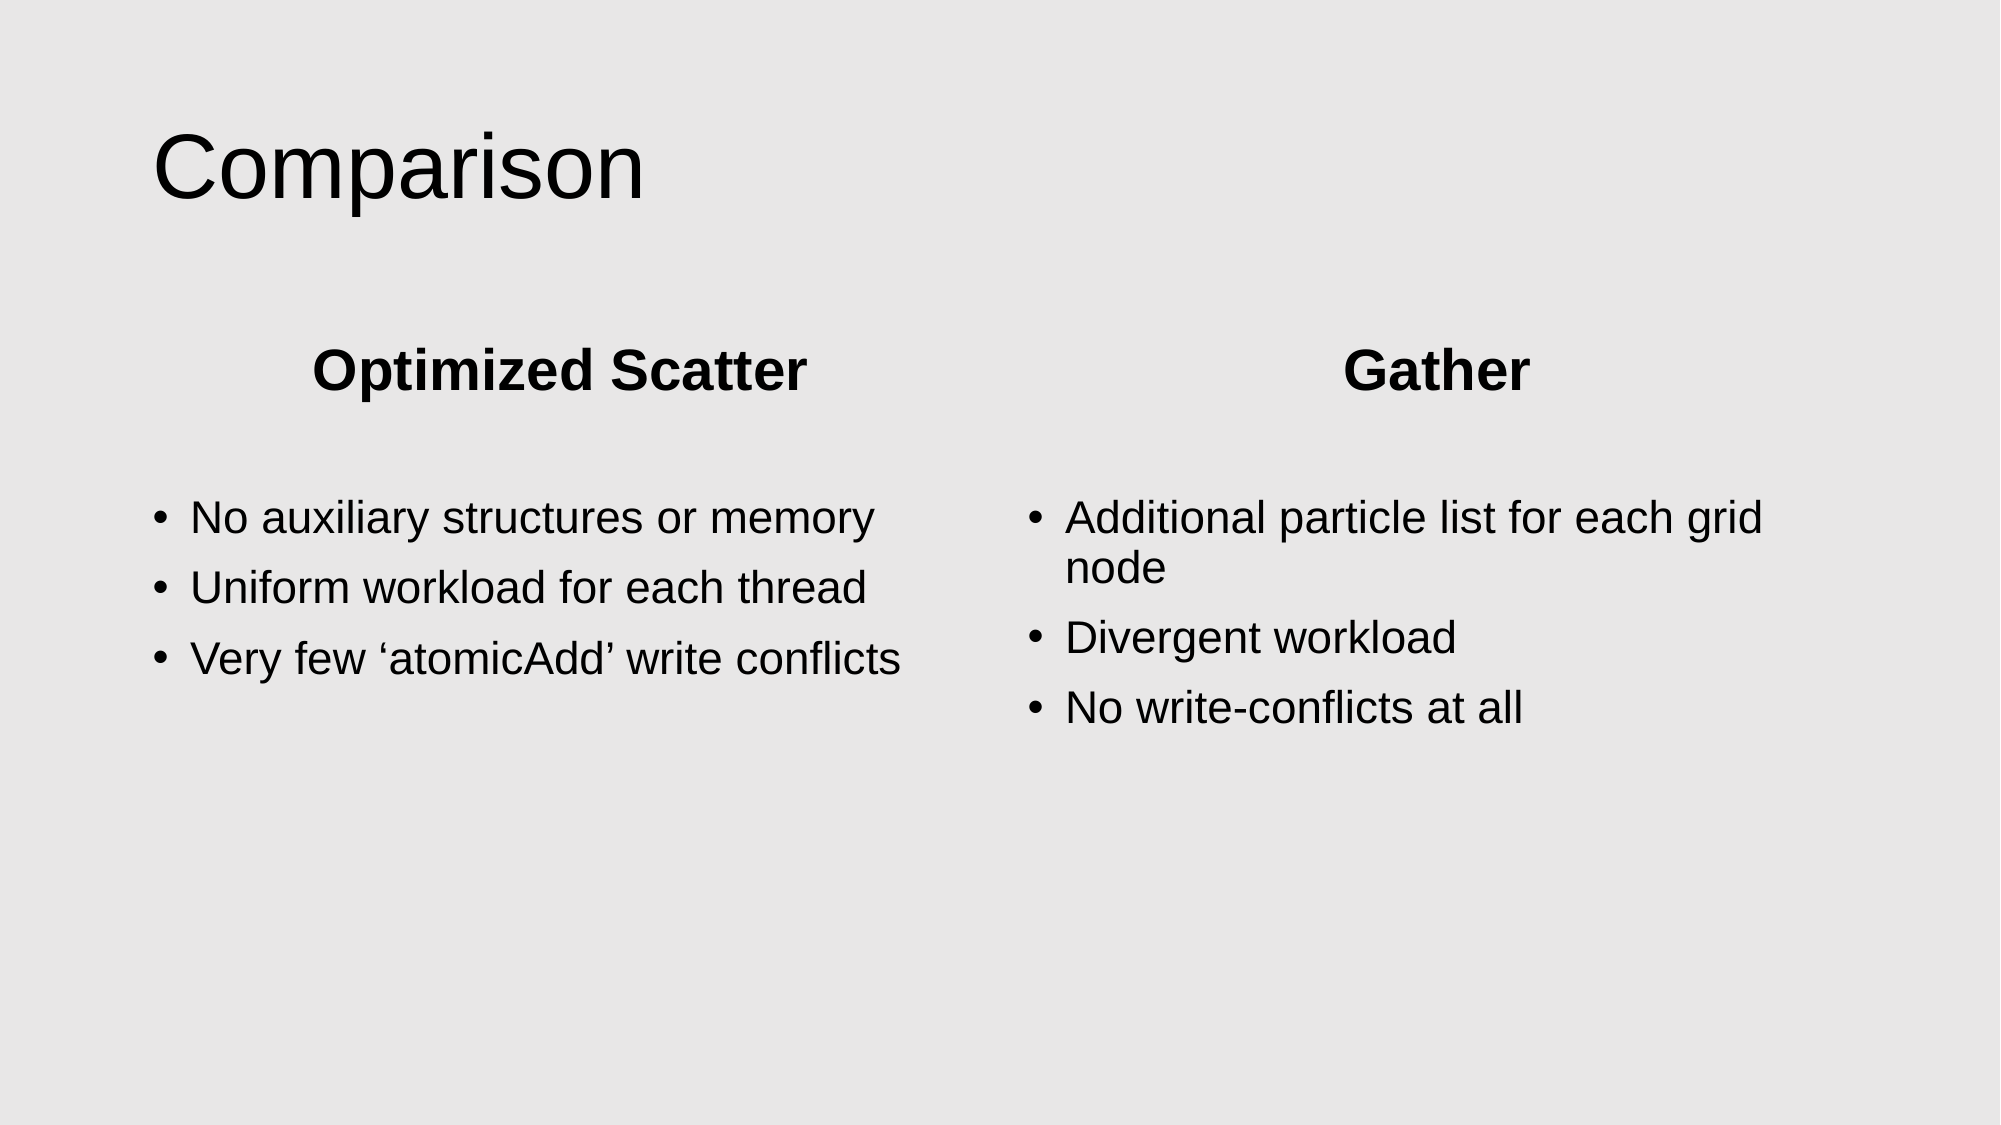

# Comparison
Optimized Scatter
Gather

No auxiliary structures or memory
Uniform workload for each thread
Very few ‘atomicAdd’ write conflicts

Additional particle list for each grid node
Divergent workload
No write-conflicts at all